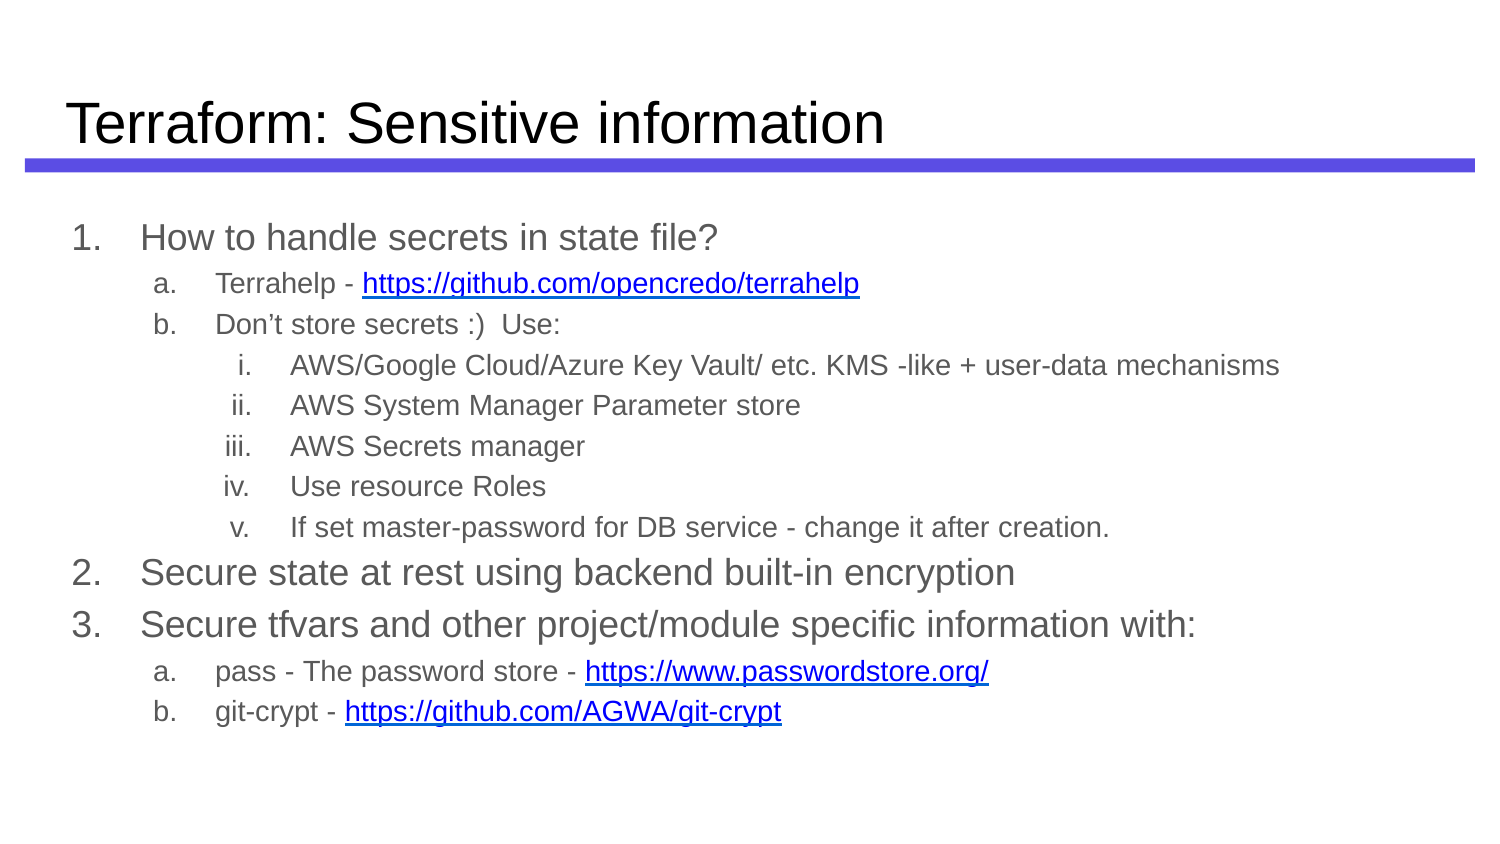

# Terraform: Sensitive information

How to handle secrets in state file?
Terrahelp - https://github.com/opencredo/terrahelp
Don’t store secrets :) Use:
AWS/Google Cloud/Azure Key Vault/ etc. KMS -like + user-data mechanisms
AWS System Manager Parameter store
AWS Secrets manager
Use resource Roles
If set master-password for DB service - change it after creation.
Secure state at rest using backend built-in encryption
Secure tfvars and other project/module specific information with:
pass - The password store - https://www.passwordstore.org/
git-crypt - https://github.com/AGWA/git-crypt